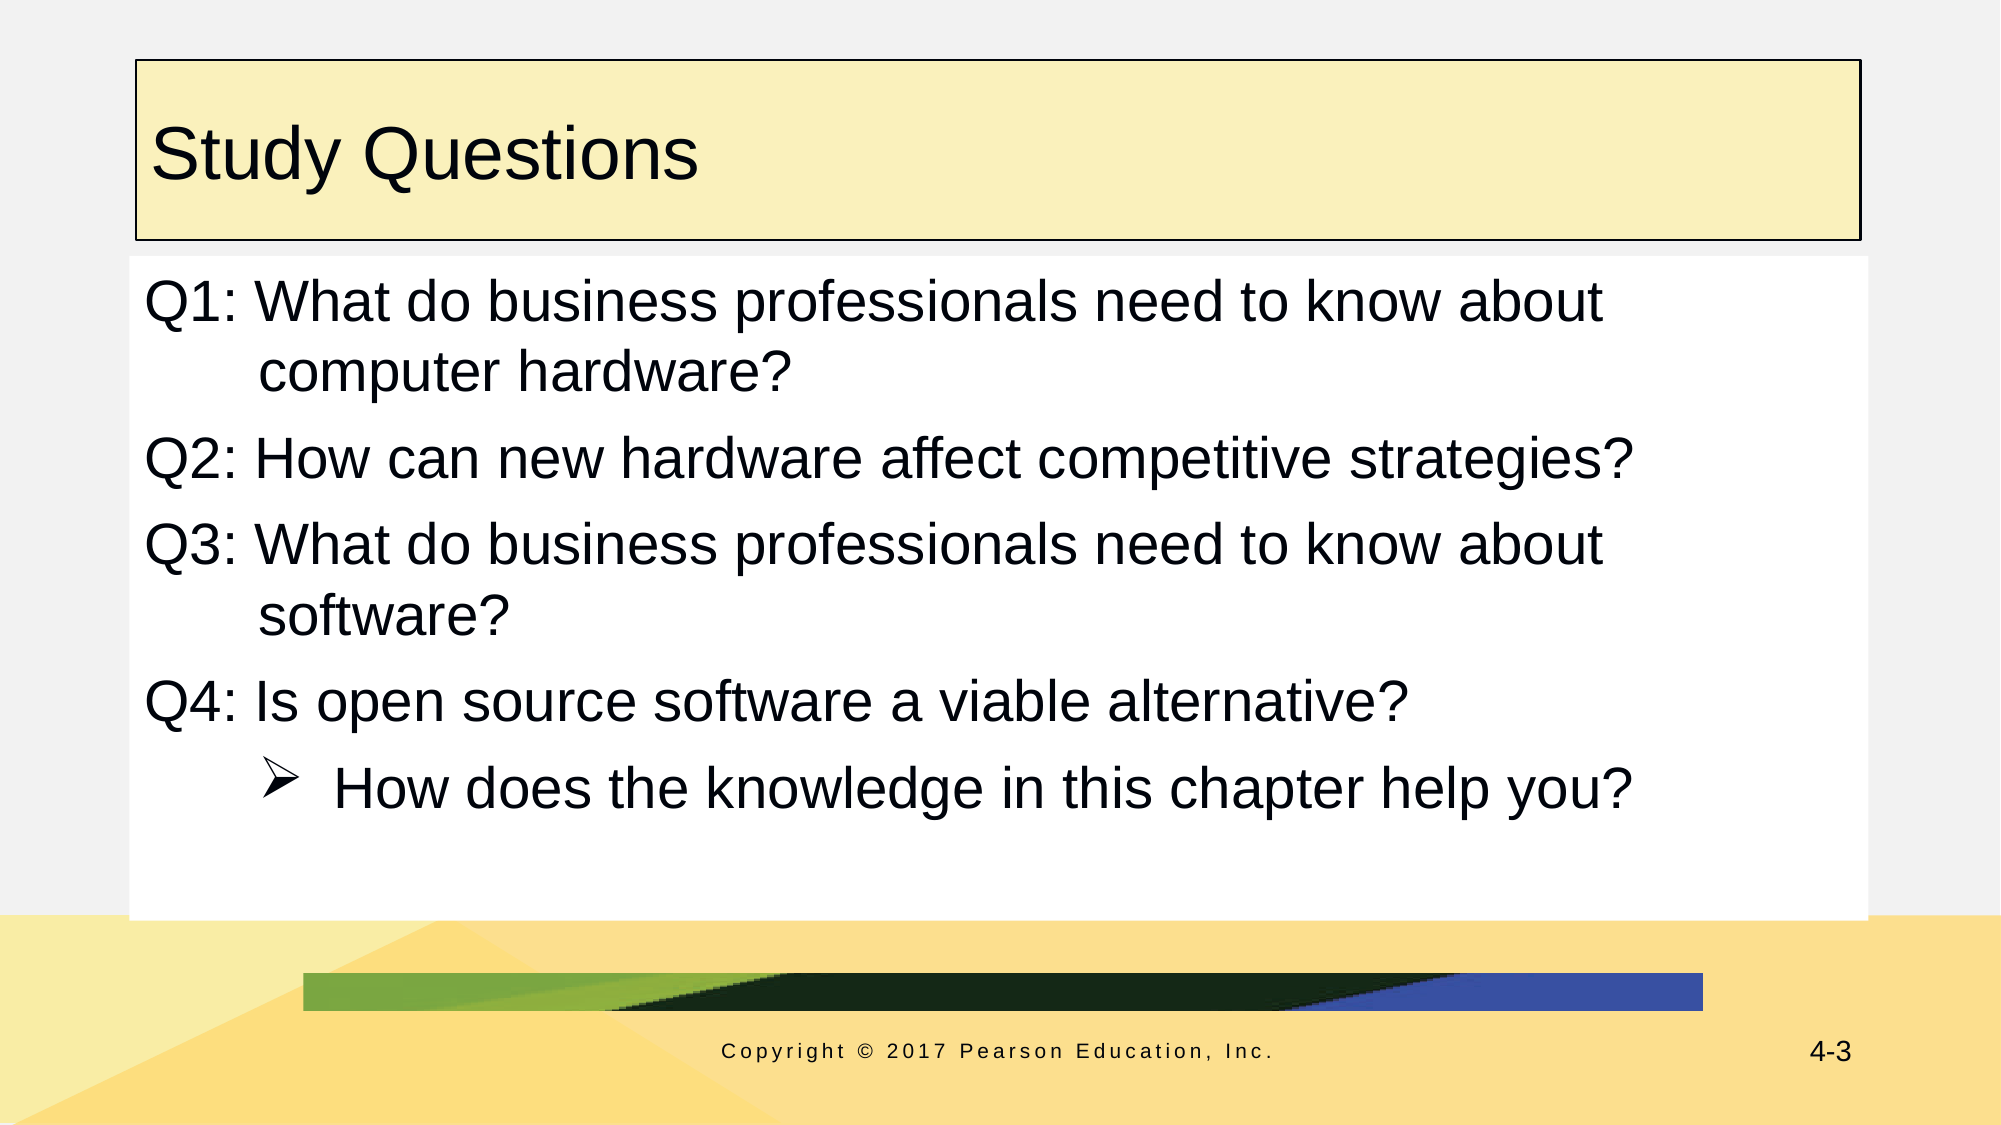

# Study Questions
Q1: What do business professionals need to know about computer hardware?
Q2: How can new hardware affect competitive strategies?
Q3: What do business professionals need to know about software?
Q4: Is open source software a viable alternative?
How does the knowledge in this chapter help you?
Copyright © 2017 Pearson Education, Inc.